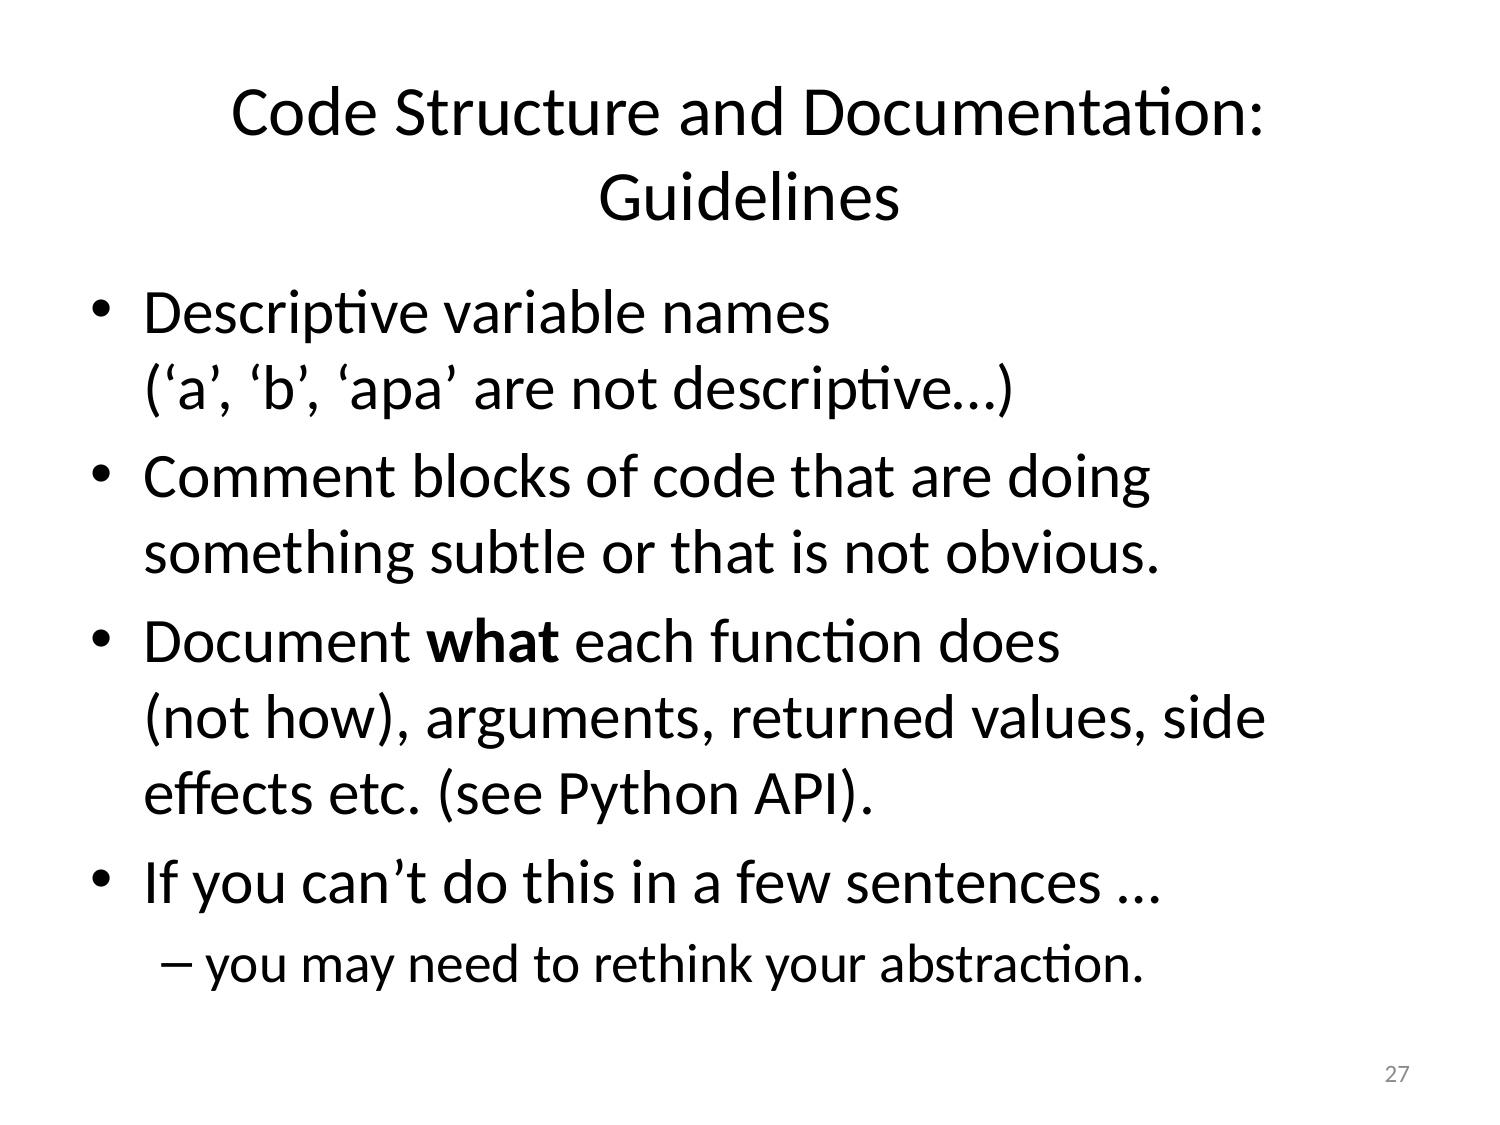

# Code Structure and Documentation: Guidelines
Descriptive variable names
(‘a’, ‘b’, ‘apa’ are not descriptive…)
Comment blocks of code that are doing something subtle or that is not obvious.
Document what each function does
(not how), arguments, returned values, side effects etc. (see Python API).
If you can’t do this in a few sentences …
you may need to rethink your abstraction.

27